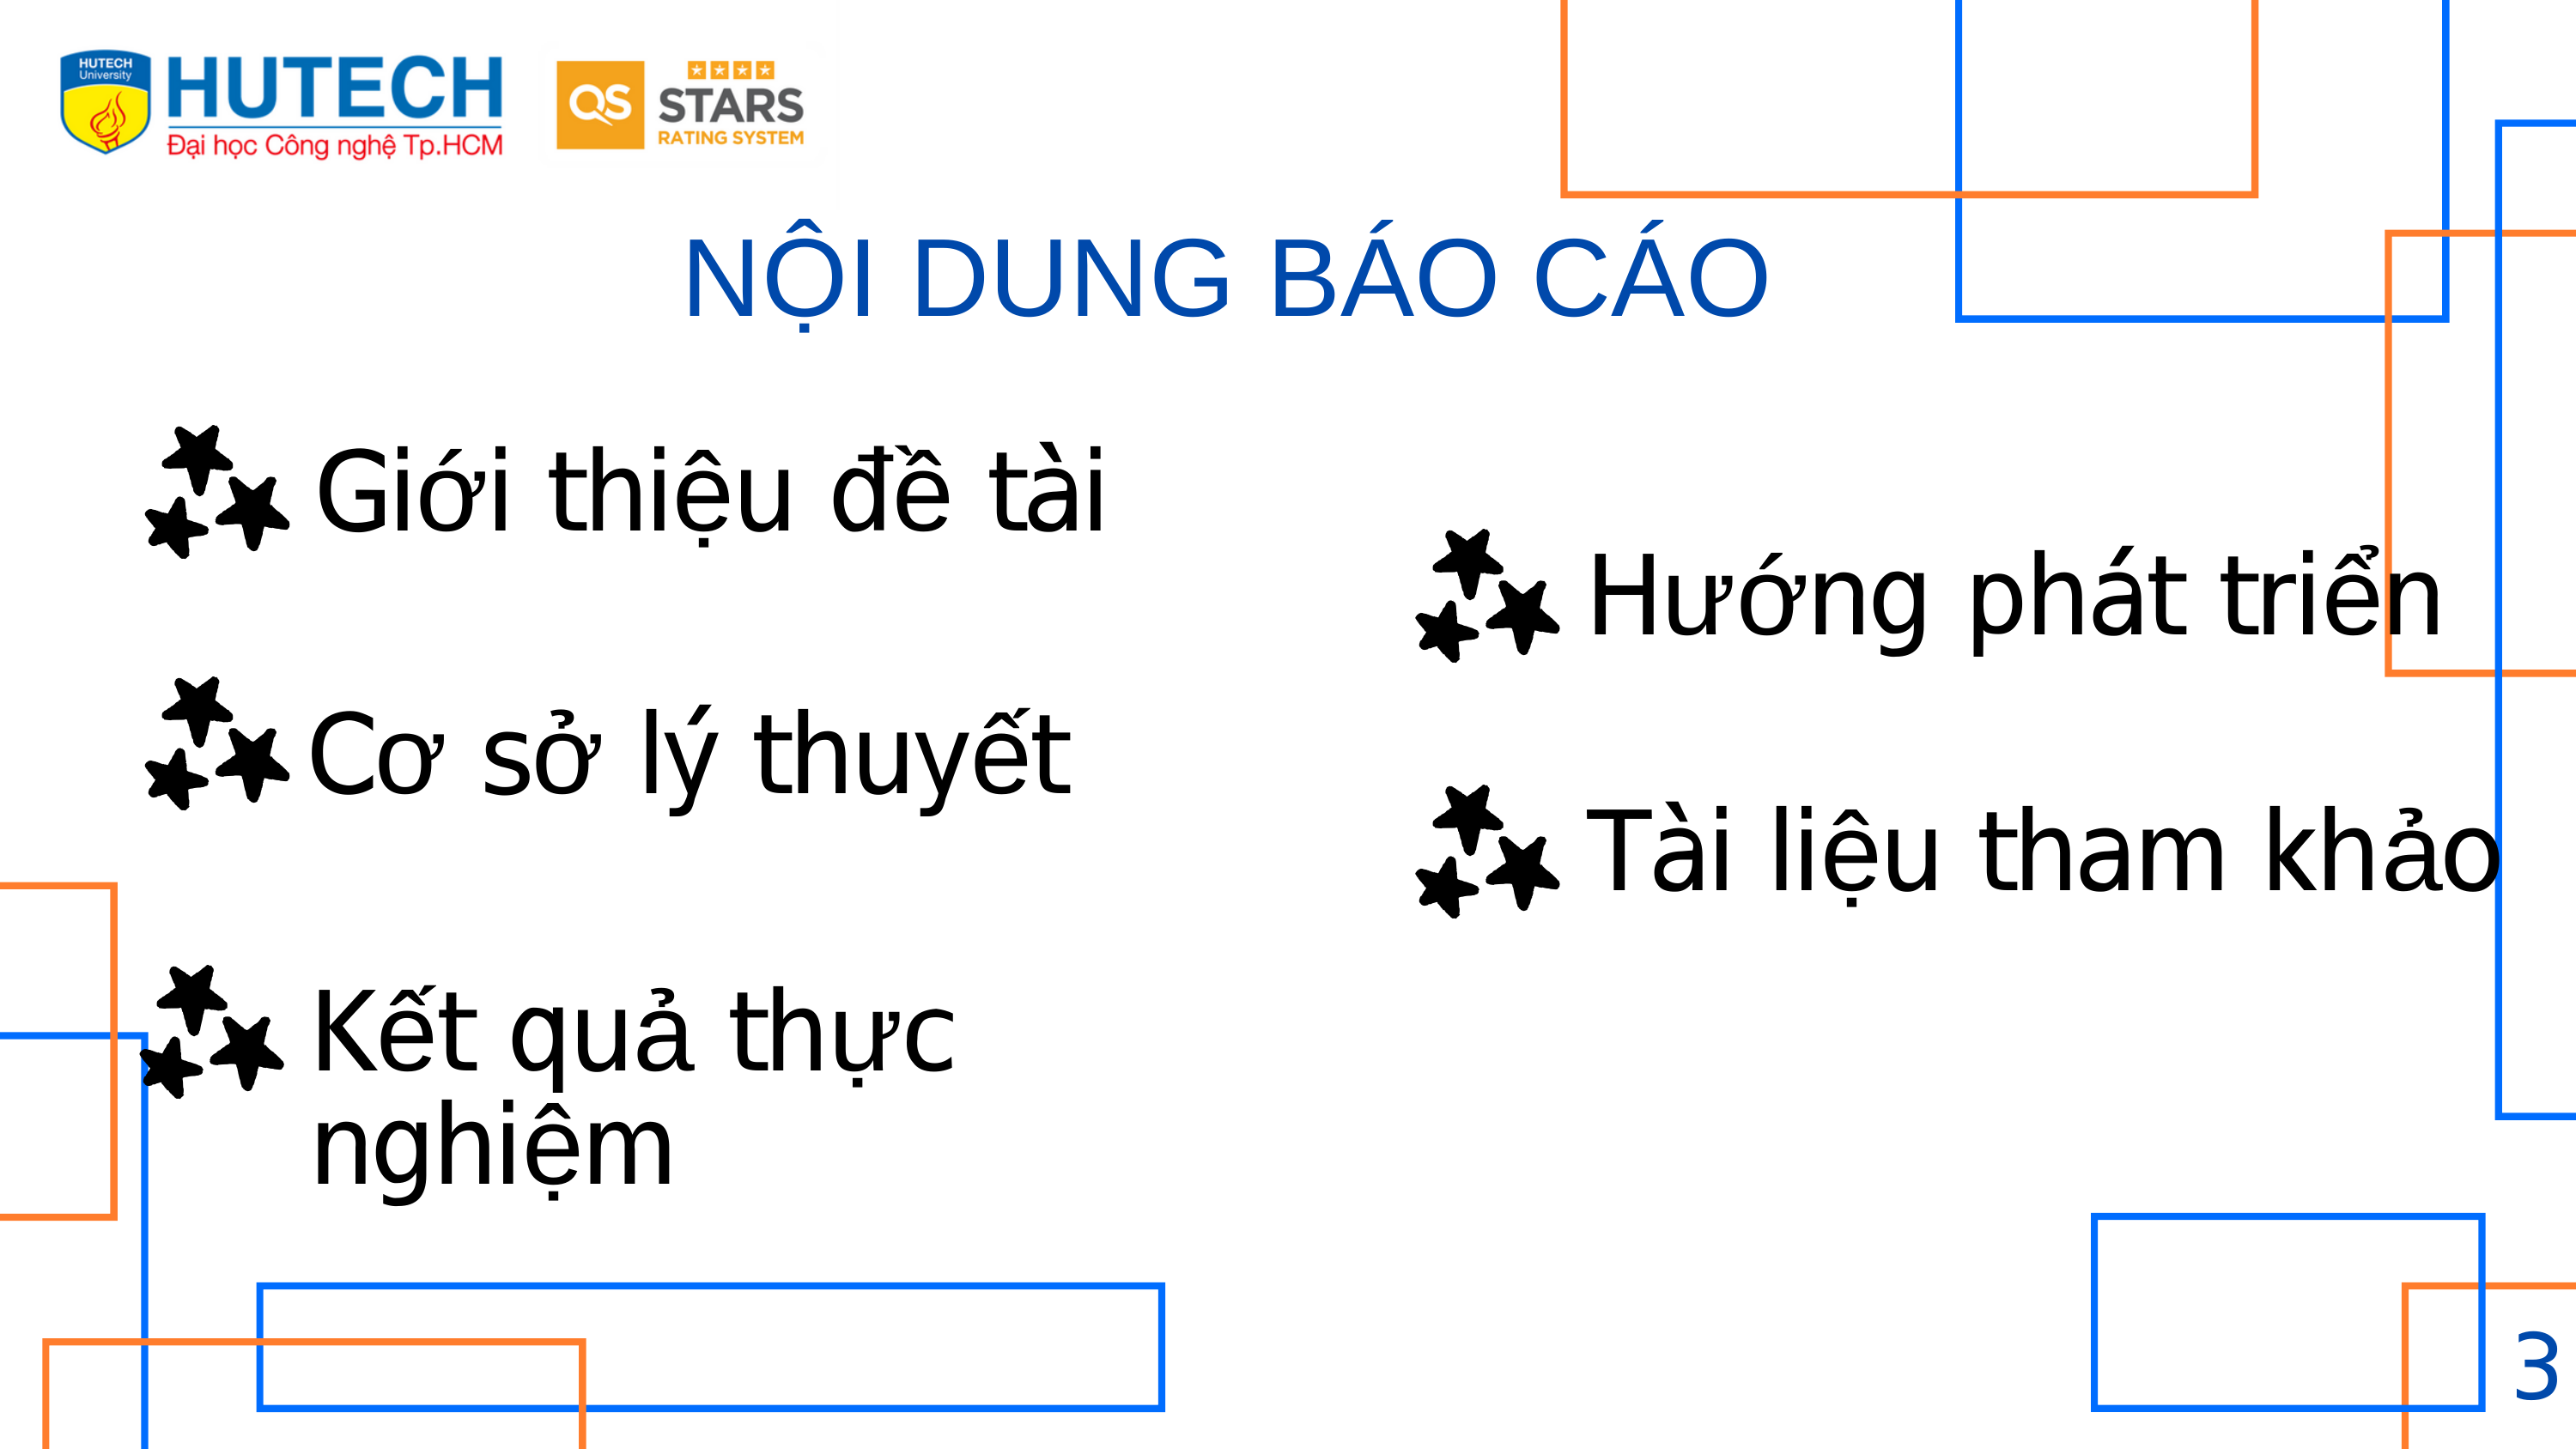

NỘI DUNG BÁO CÁO

Giới thiệu đề tài

Hướng phát triển

Cơ sở lý thuyết

Tài liệu tham khảo

Kết quả thực nghiệm

3